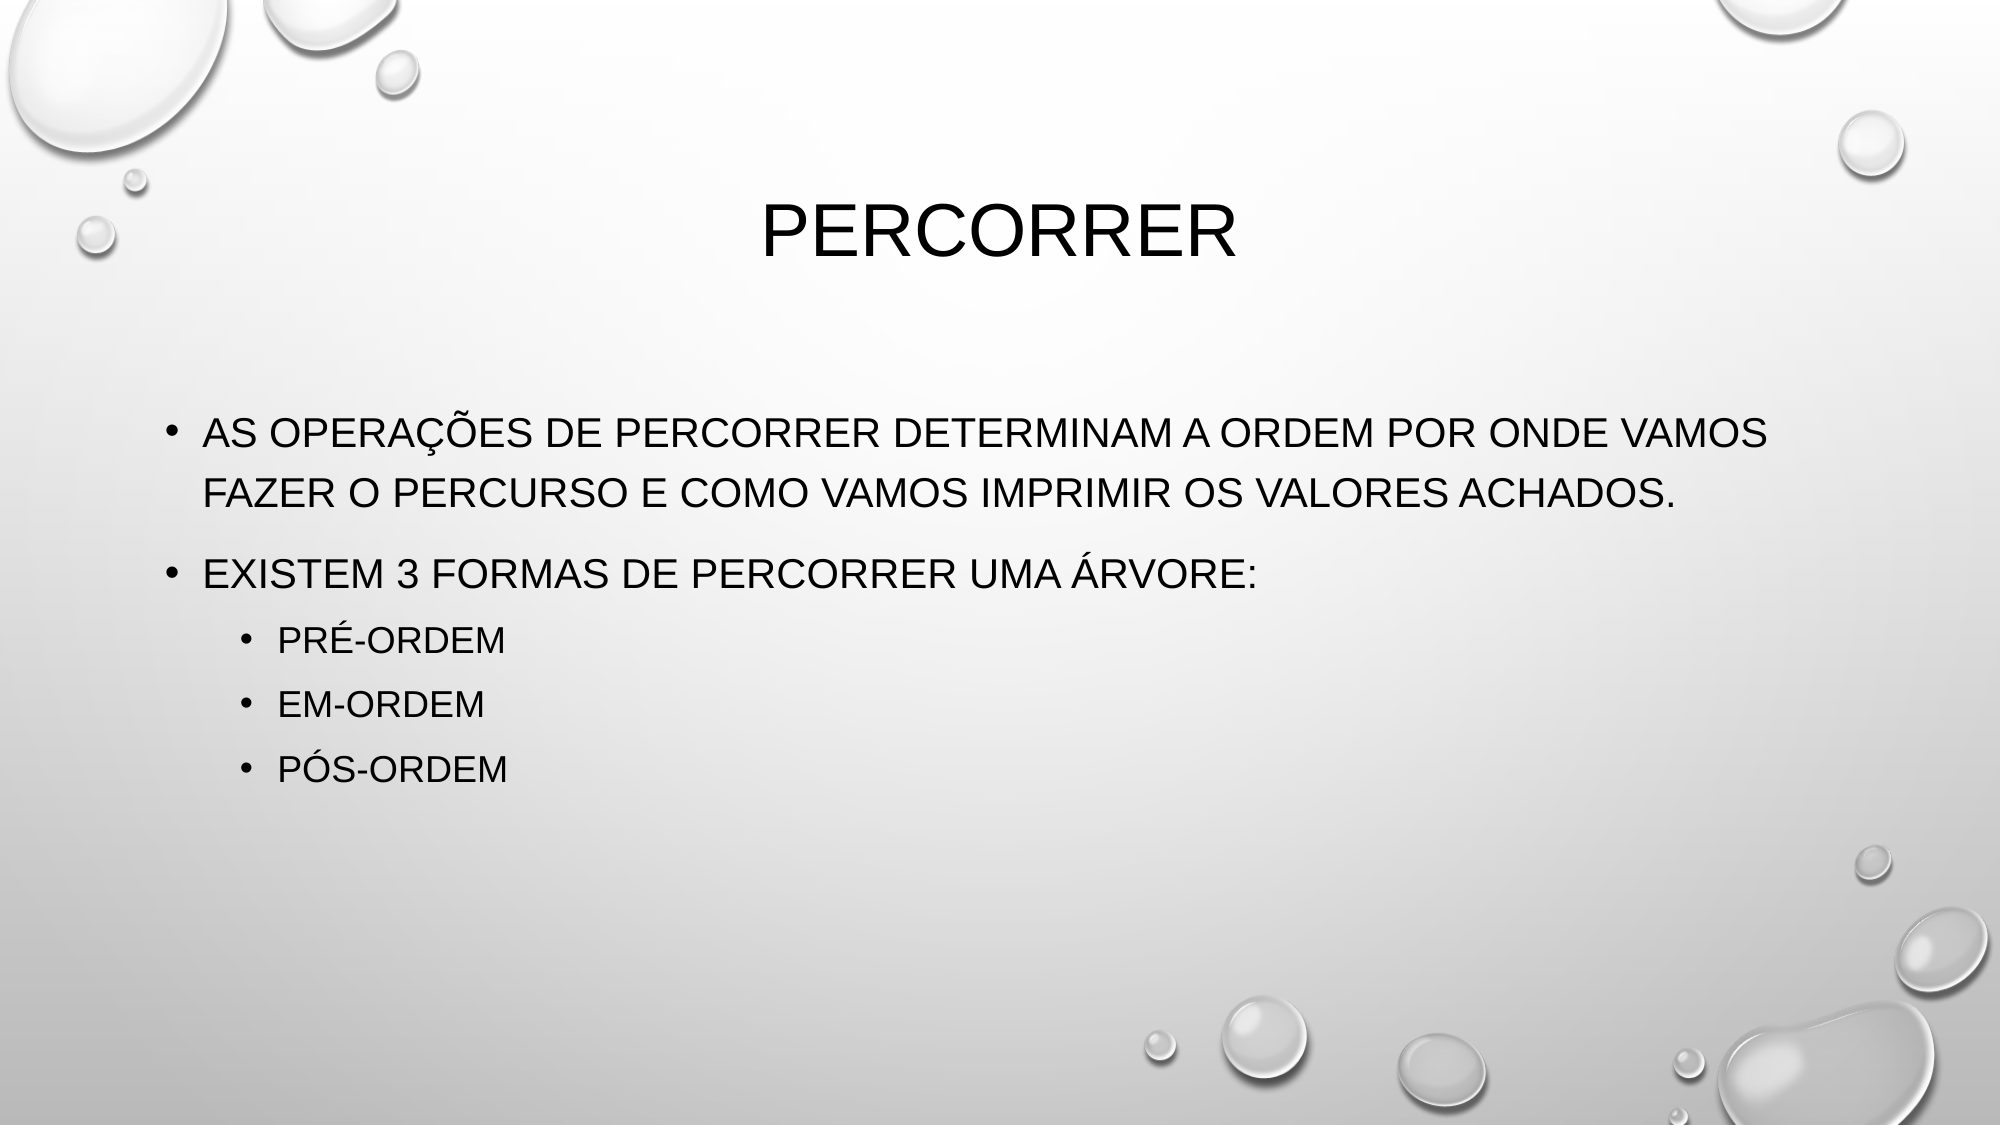

# percorrer
As operações de percorrer determinam a ordem por onde vamos fazer o percurso e como vamos imprimir os valores achados.
Existem 3 formas de percorrer uma árvore:
Pré-ordem
Em-Ordem
Pós-ordem